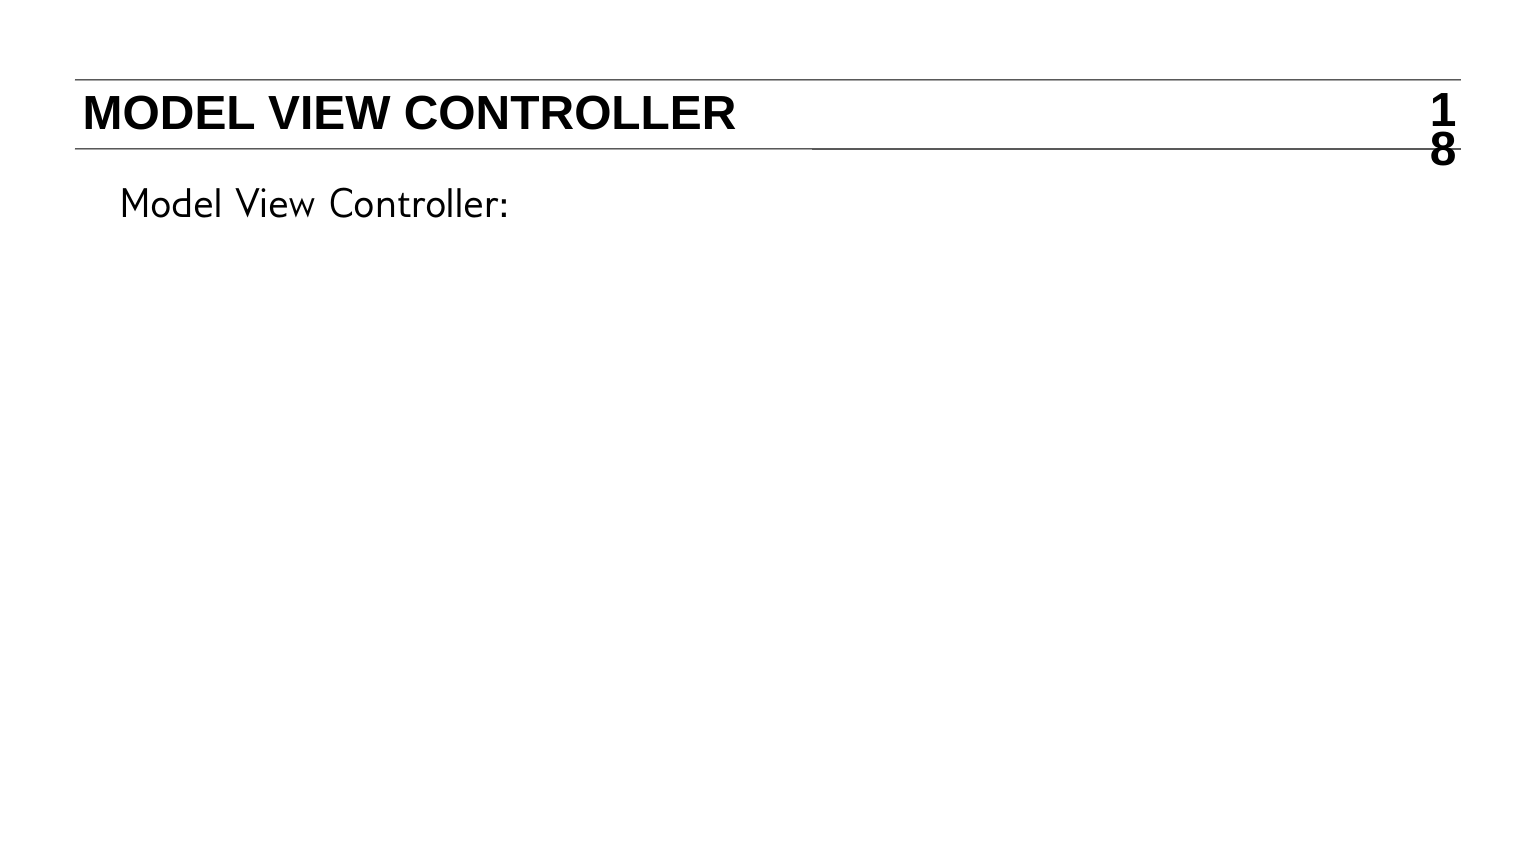

MODEL VIEW CONTROLLER

18
Model View Controller: